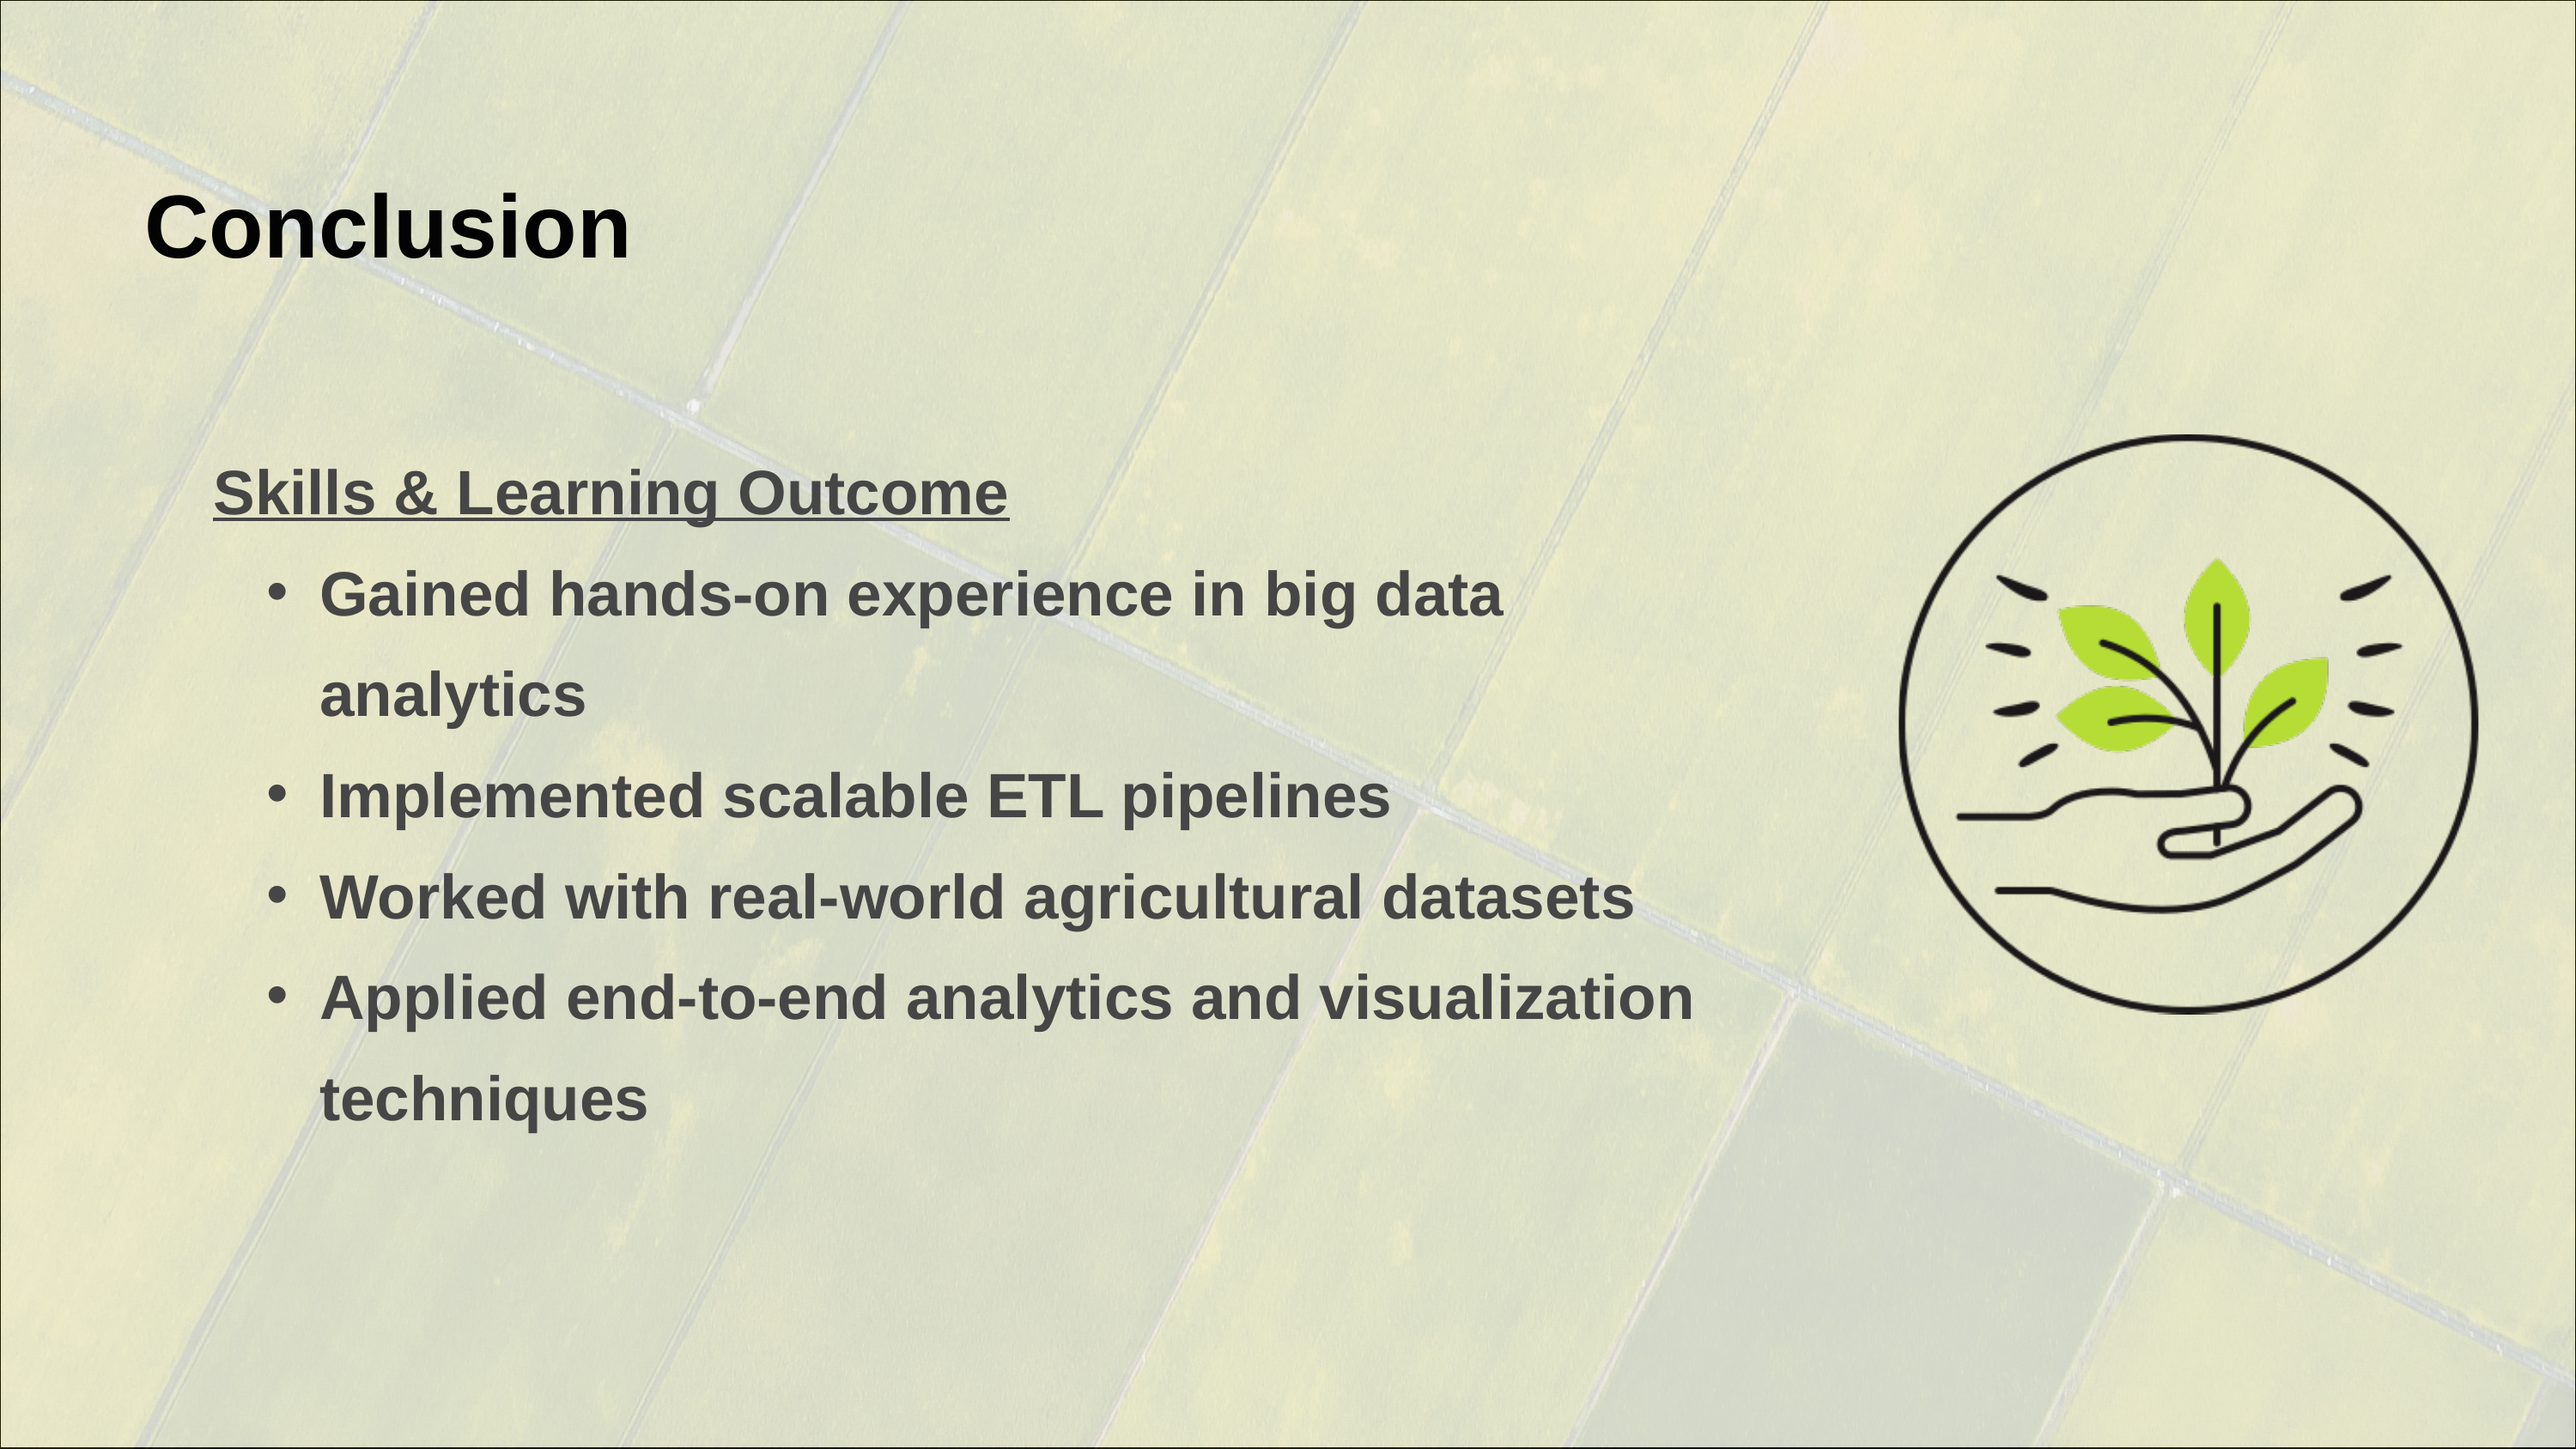

Conclusion
Skills & Learning Outcome
Gained hands-on experience in big data analytics
Implemented scalable ETL pipelines
Worked with real-world agricultural datasets
Applied end-to-end analytics and visualization techniques